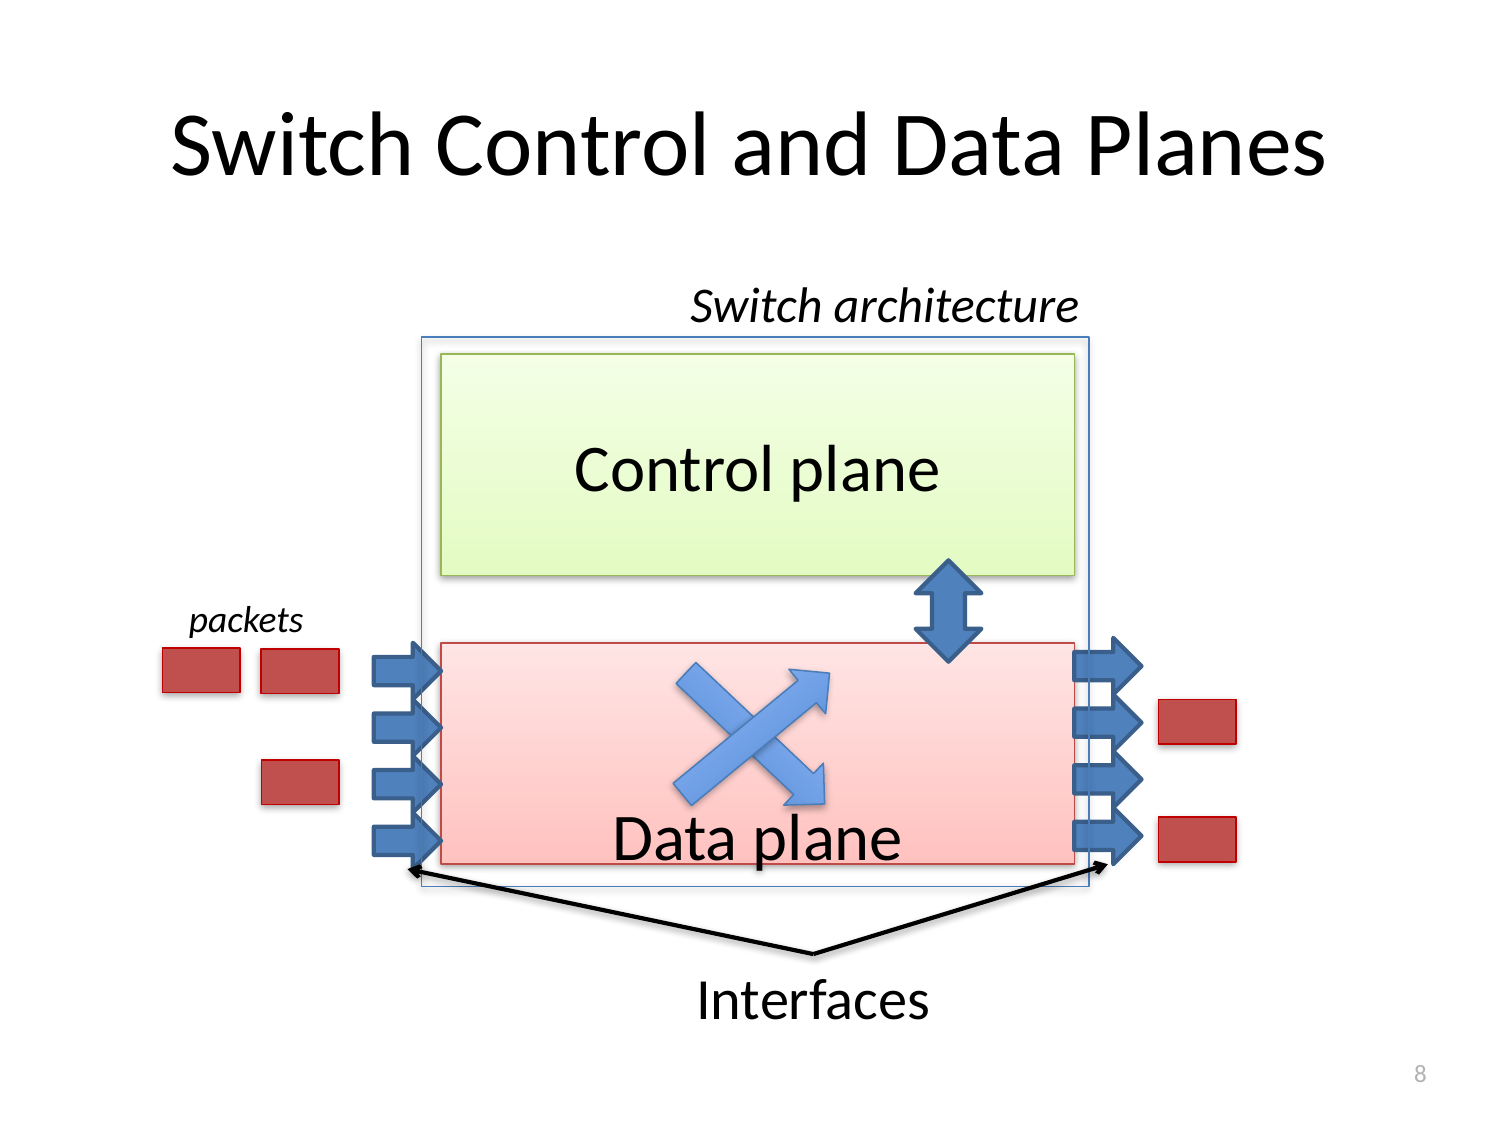

# Switch Control and Data Planes
Switch architecture

Control plane

packets

Data plane

Interfaces
8